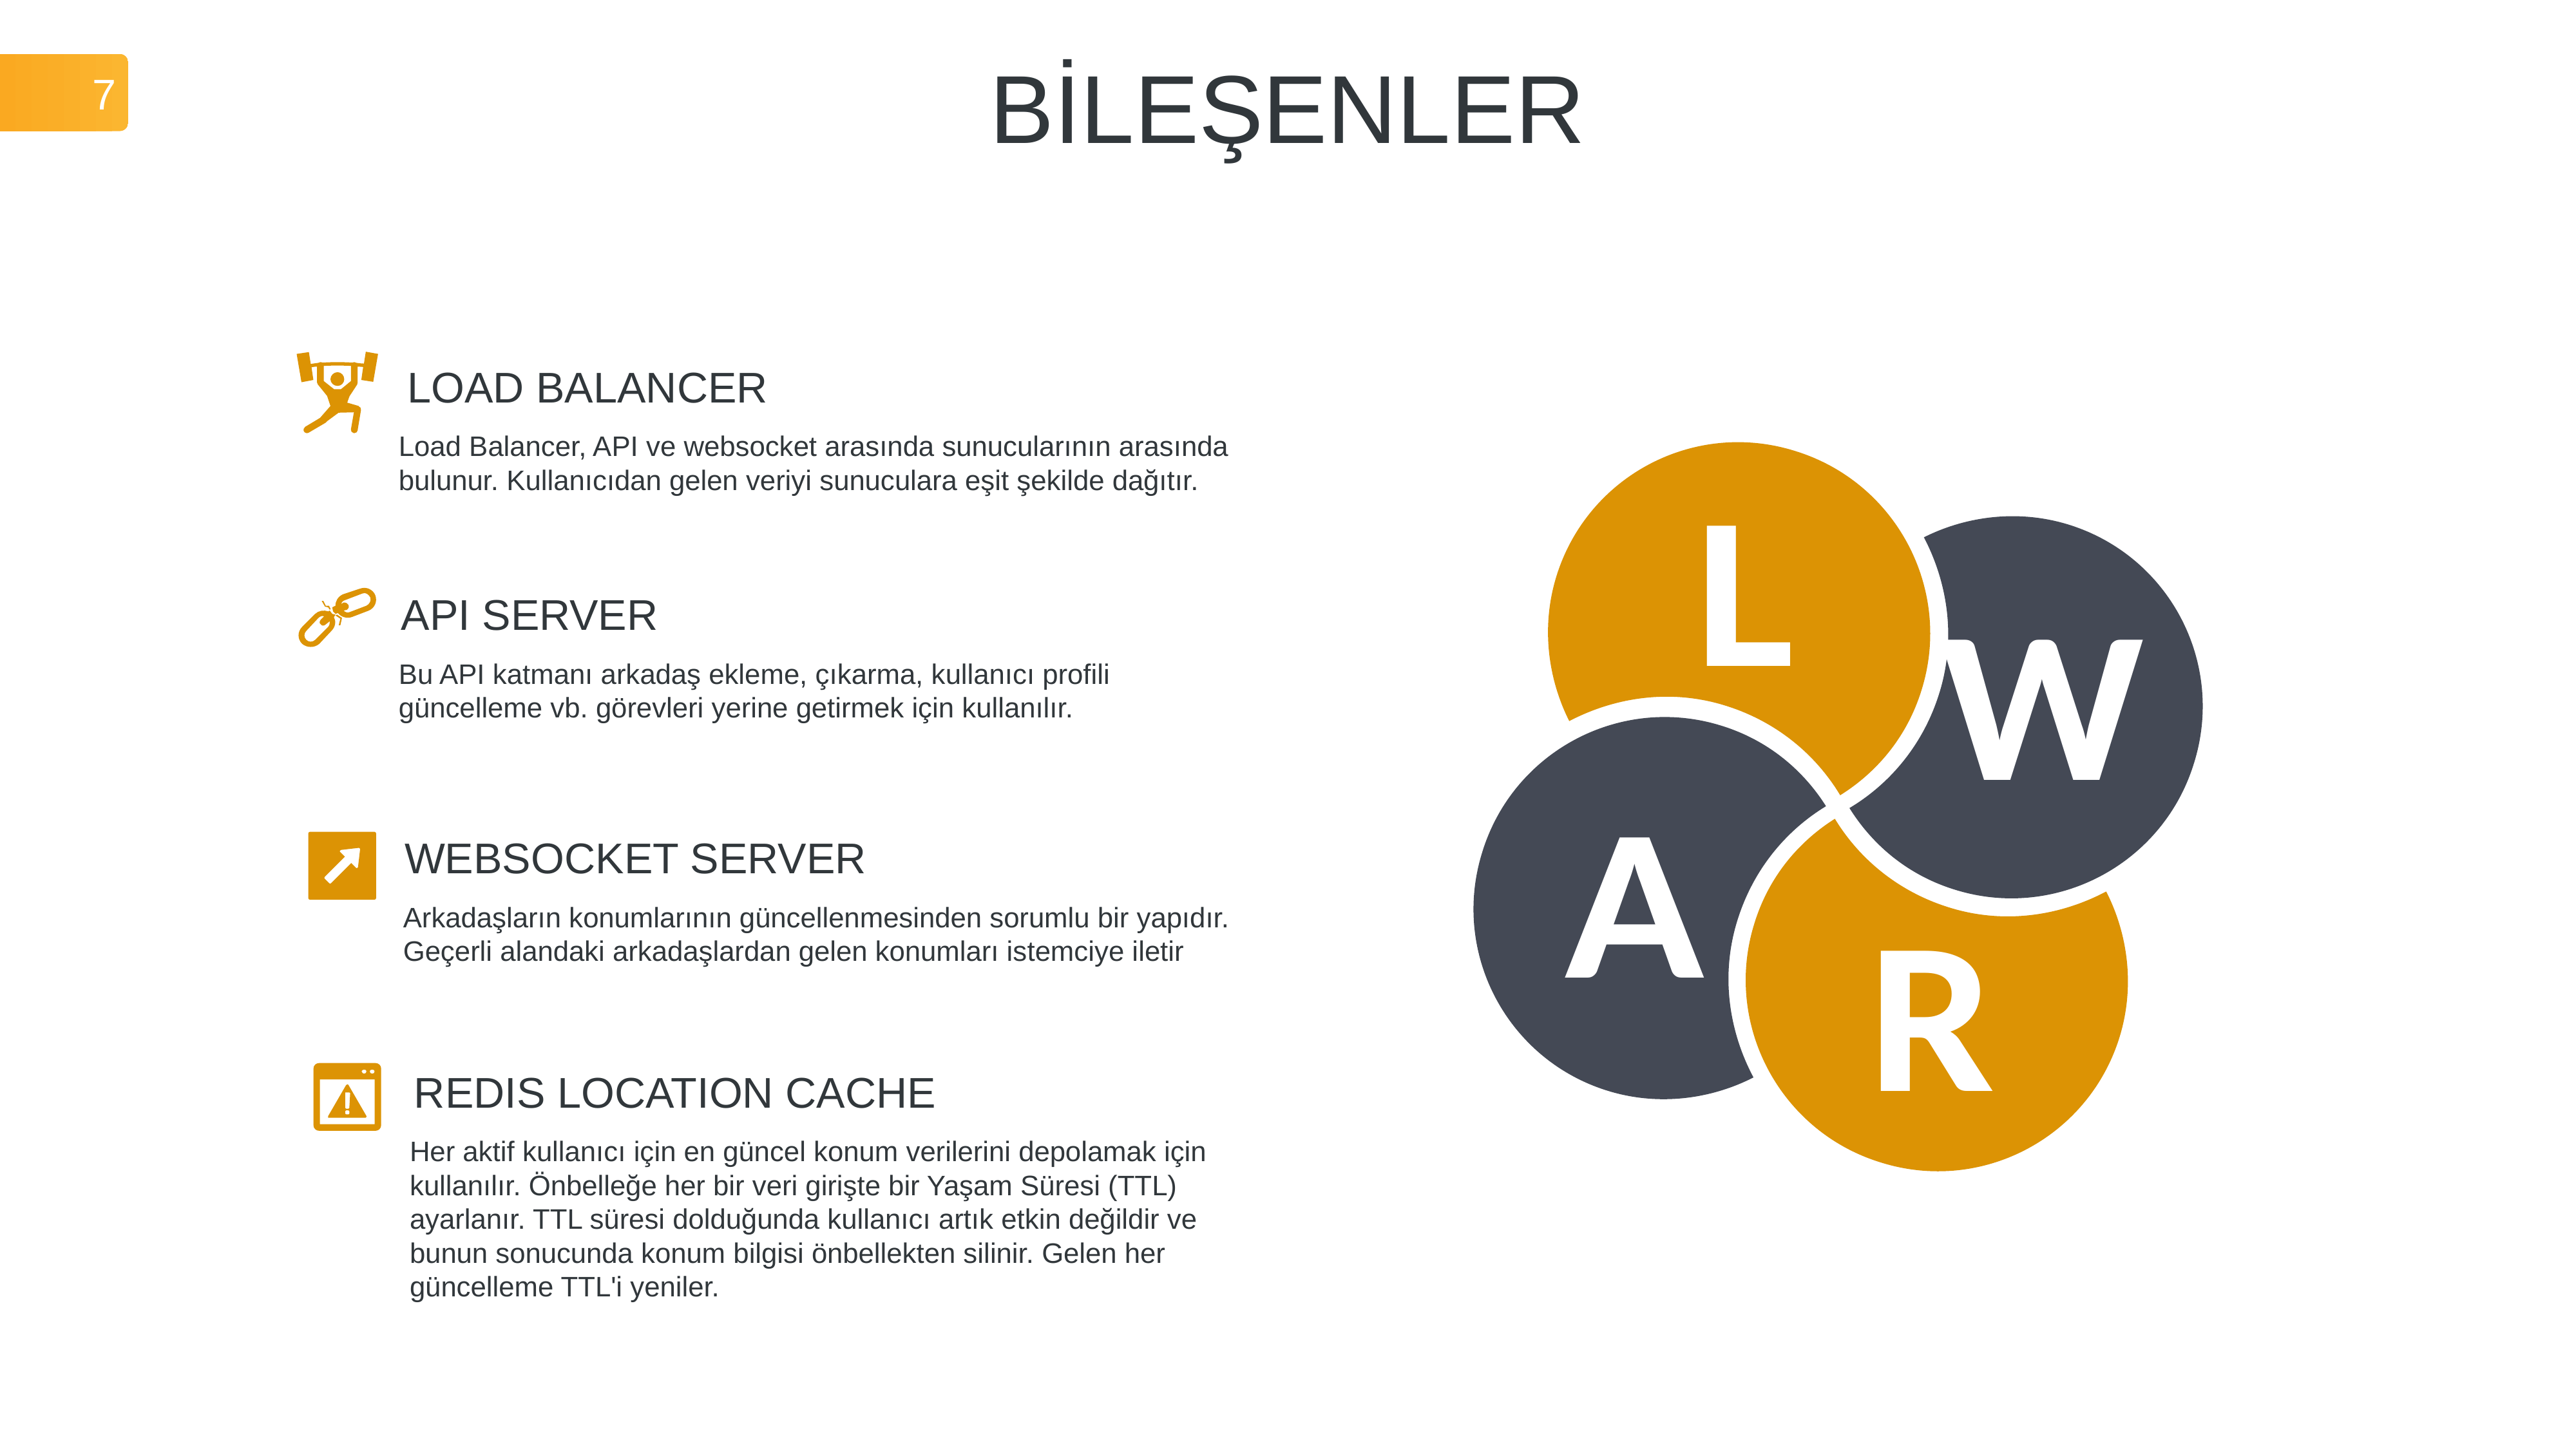

BİLEŞENLER

7
LOAD BALANCER

L

W

A

R
Load Balancer, API ve websocket arasında sunucularının arasında bulunur. Kullanıcıdan gelen veriyi sunuculara eşit şekilde dağıtır.
API SERVER

Bu API katmanı arkadaş ekleme, çıkarma, kullanıcı profili güncelleme vb. görevleri yerine getirmek için kullanılır.
WEBSOCKET SERVER

Arkadaşların konumlarının güncellenmesinden sorumlu bir yapıdır. Geçerli alandaki arkadaşlardan gelen konumları istemciye iletir
REDIS LOCATION CACHE

Her aktif kullanıcı için en güncel konum verilerini depolamak için kullanılır. Önbelleğe her bir veri girişte bir Yaşam Süresi (TTL) ayarlanır. TTL süresi dolduğunda kullanıcı artık etkin değildir ve bunun sonucunda konum bilgisi önbellekten silinir. Gelen her güncelleme TTL'i yeniler.